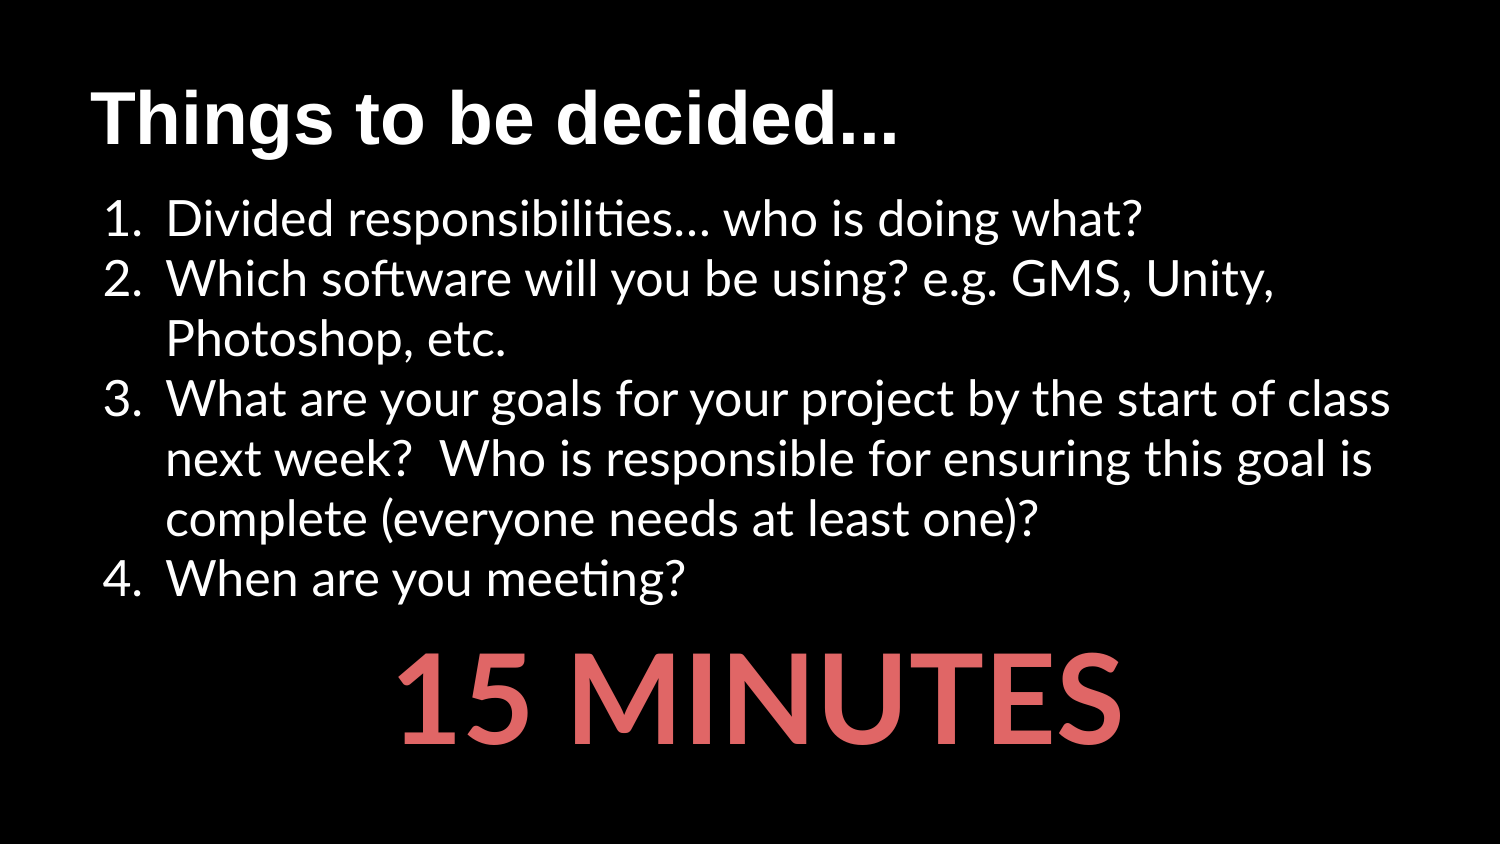

# Things to be decided...
Divided responsibilities… who is doing what?
Which software will you be using? e.g. GMS, Unity, Photoshop, etc.
What are your goals for your project by the start of class next week?  Who is responsible for ensuring this goal is complete (everyone needs at least one)?
When are you meeting?
15 MINUTES